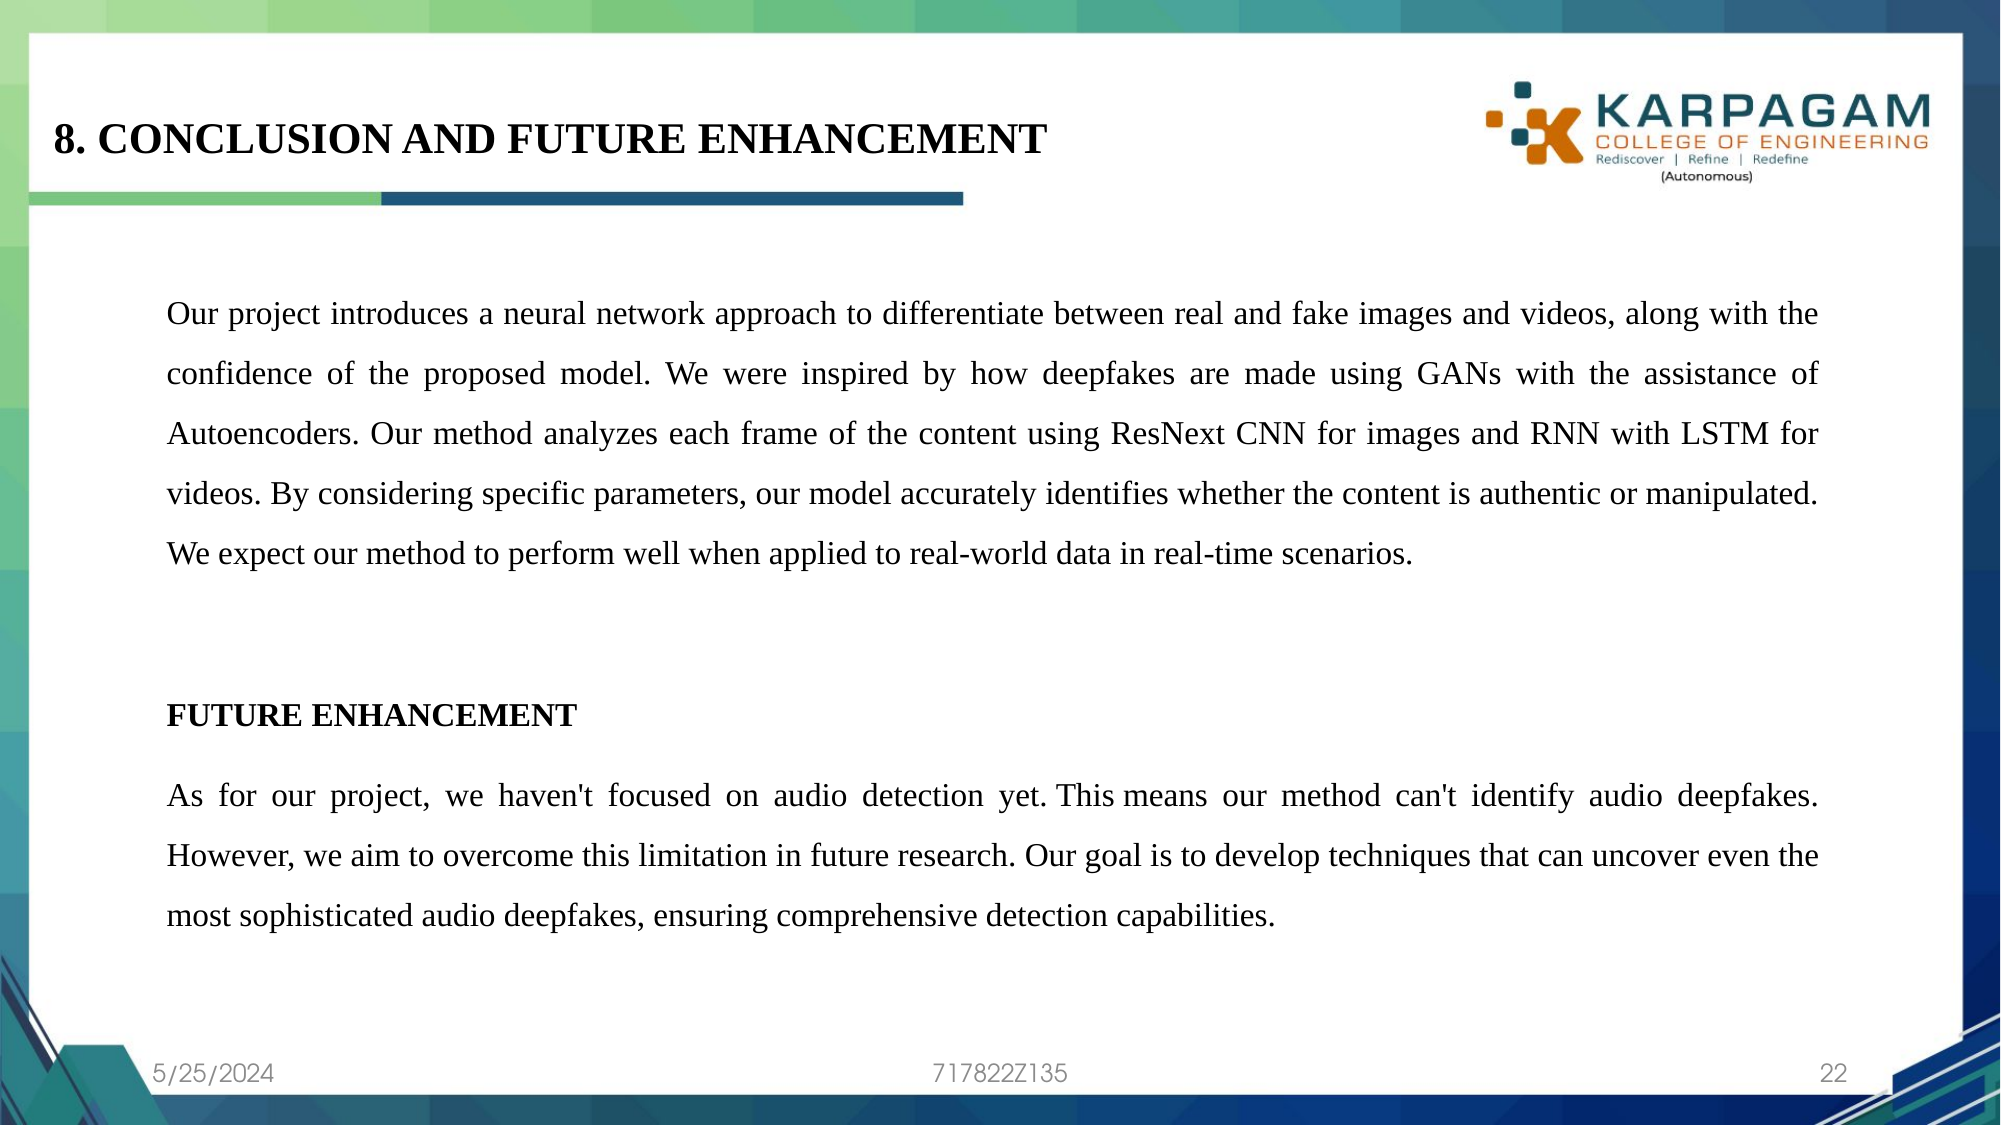

8. CONCLUSION AND FUTURE ENHANCEMENT
Our project introduces a neural network approach to differentiate between real and fake images and videos, along with the confidence of the proposed model. We were inspired by how deepfakes are made using GANs with the assistance of Autoencoders. Our method analyzes each frame of the content using ResNext CNN for images and RNN with LSTM for videos. By considering specific parameters, our model accurately identifies whether the content is authentic or manipulated. We expect our method to perform well when applied to real-world data in real-time scenarios.

FUTURE ENHANCEMENT
As for our project, we haven't focused on audio detection yet. This means our method can't identify audio deepfakes. However, we aim to overcome this limitation in future research. Our goal is to develop techniques that can uncover even the most sophisticated audio deepfakes, ensuring comprehensive detection capabilities.
5/25/2024
717822Z135
22